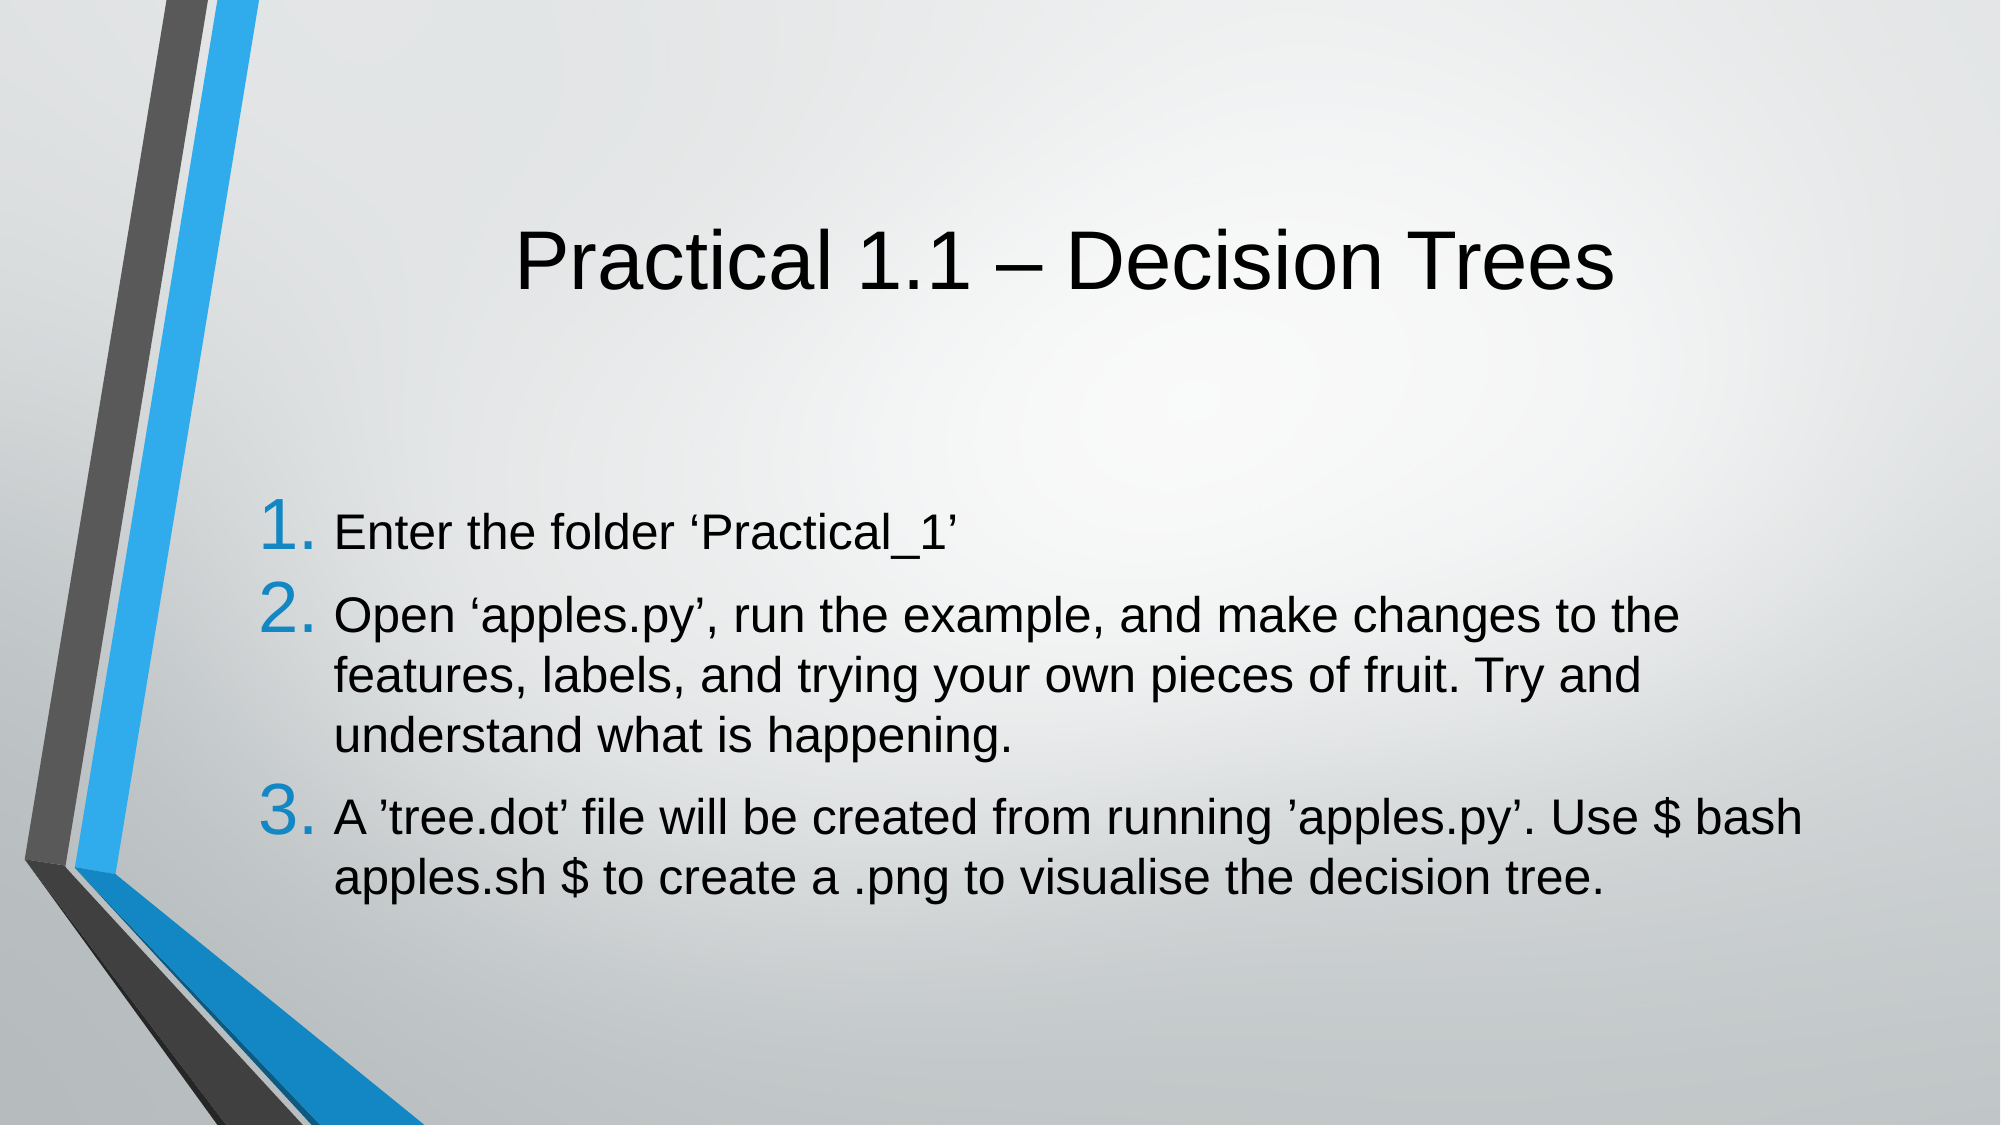

# Practical 1.1 – Decision Trees
Enter the folder ‘Practical_1’
Open ‘apples.py’, run the example, and make changes to the features, labels, and trying your own pieces of fruit. Try and understand what is happening.
A ’tree.dot’ file will be created from running ’apples.py’. Use $ bash apples.sh $ to create a .png to visualise the decision tree.